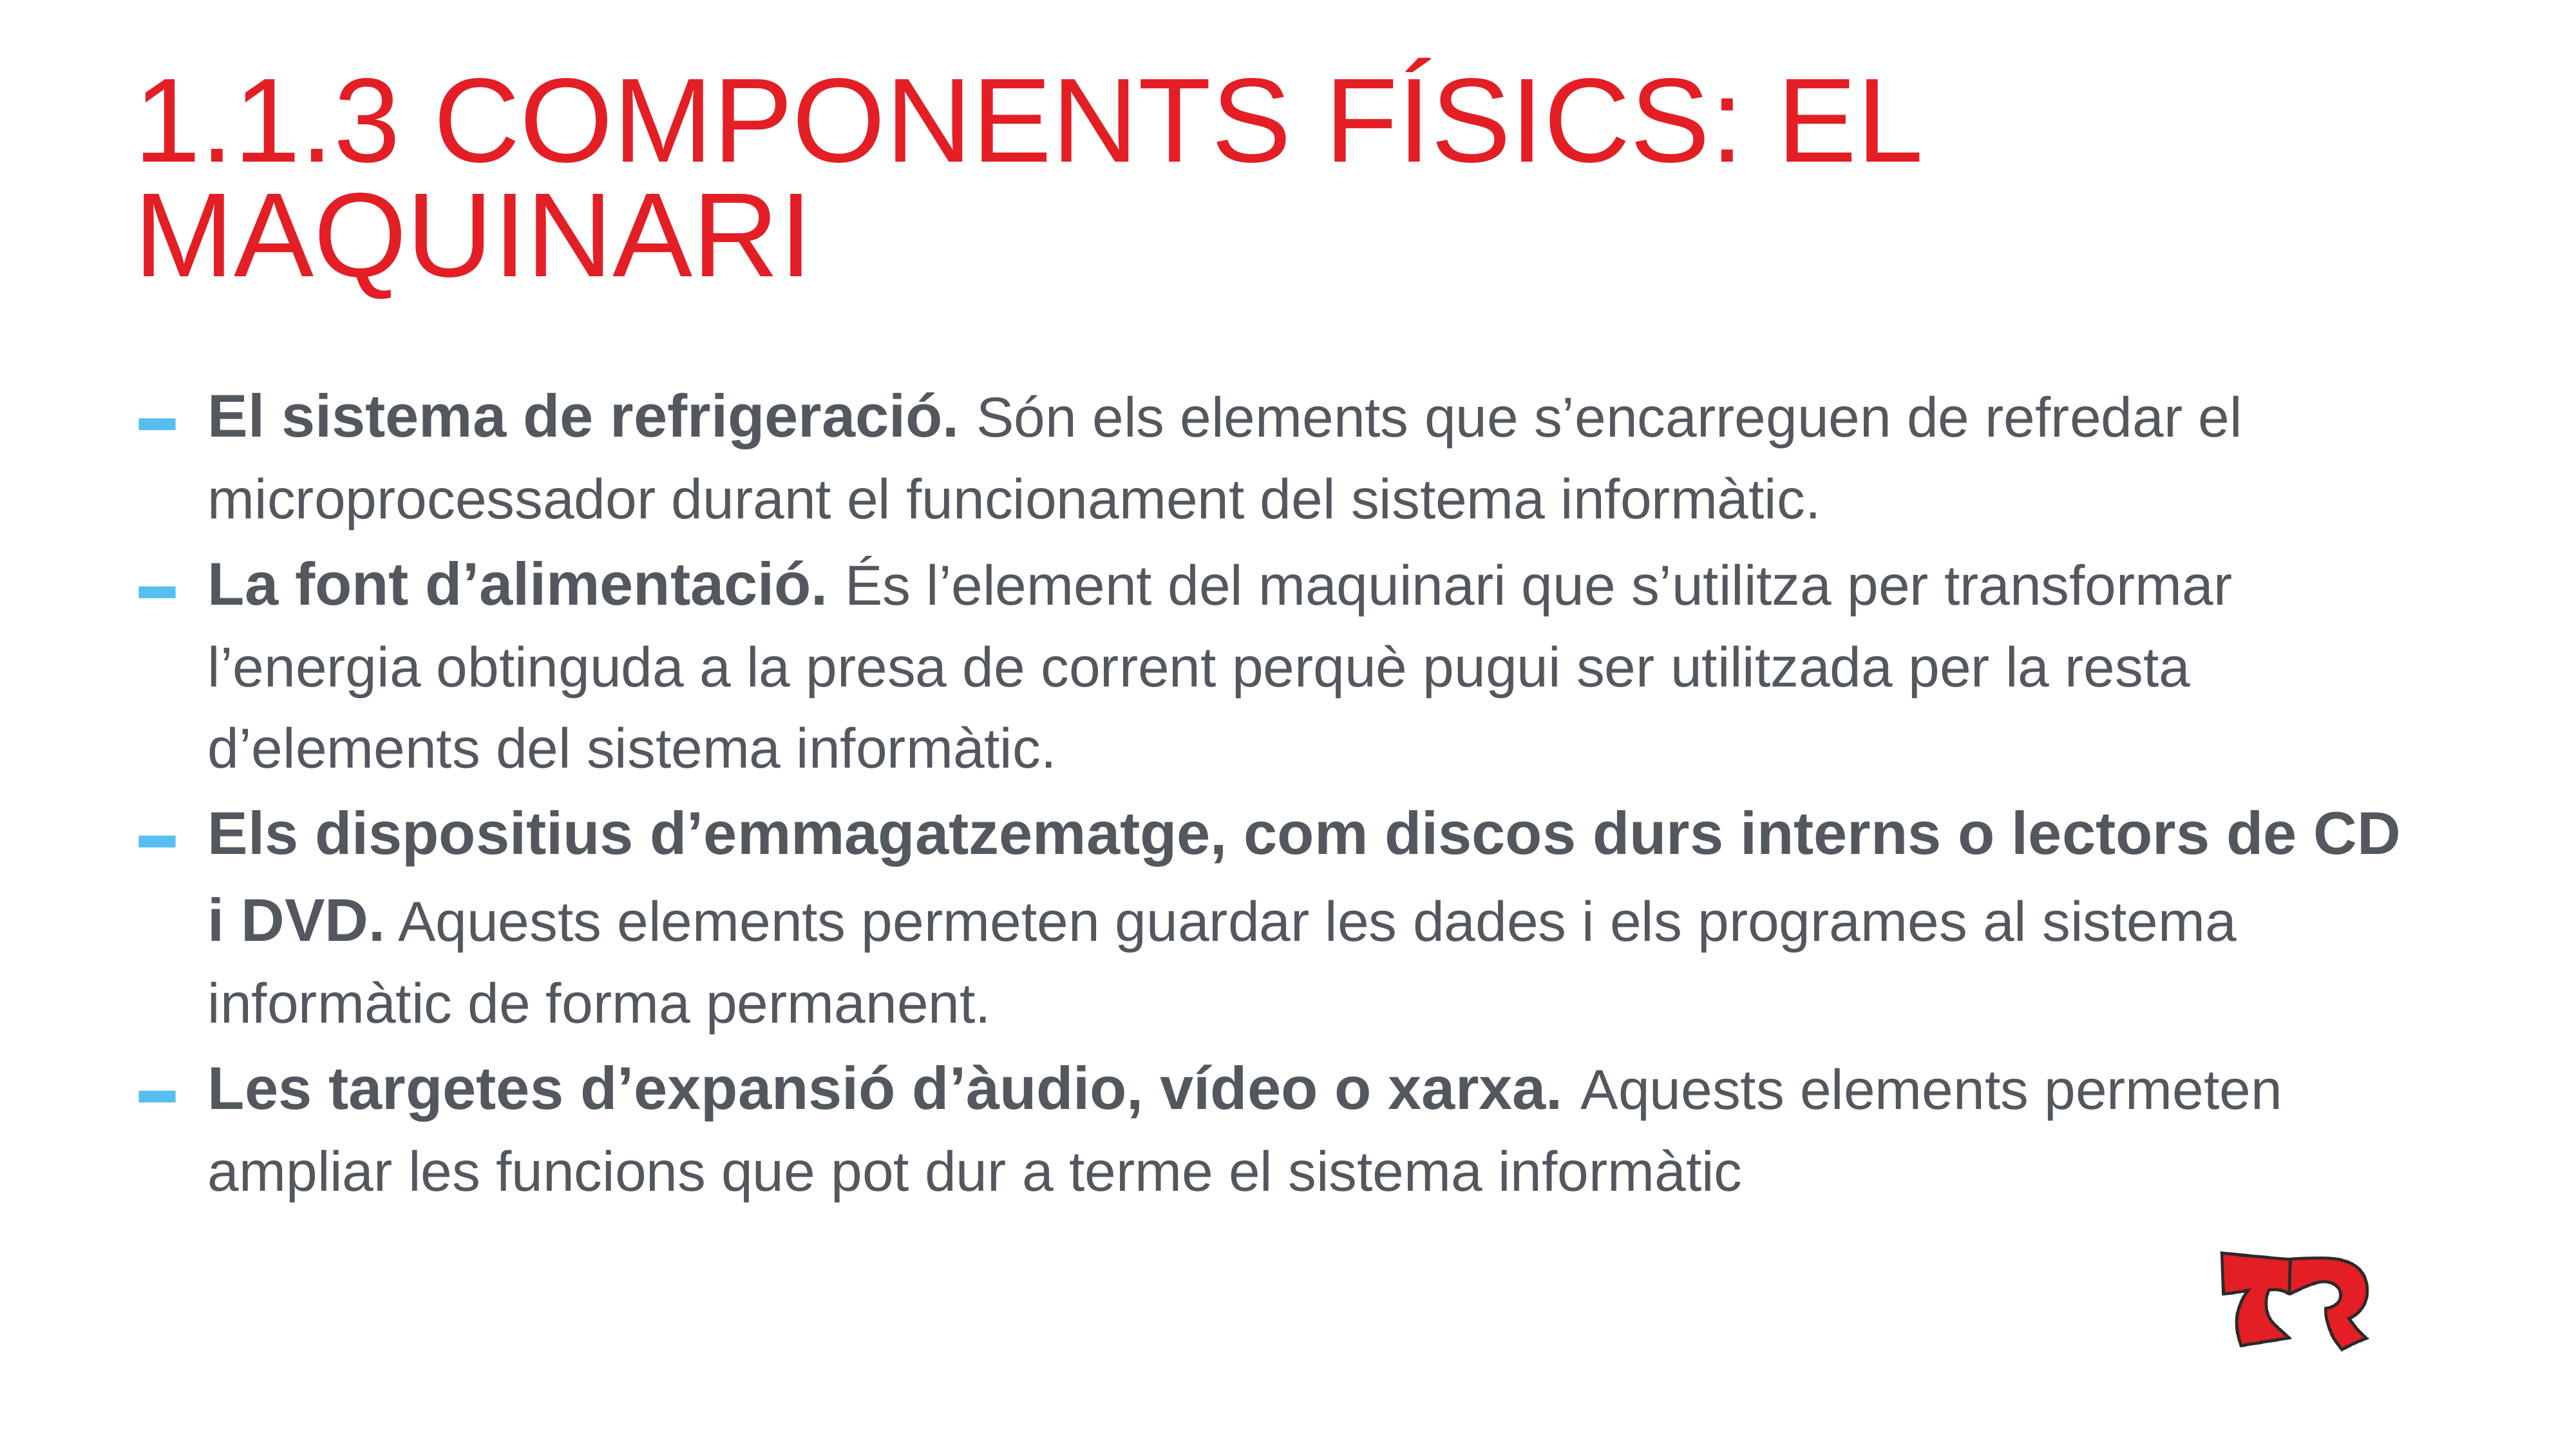

# 1.1.3 COMPONENTS FÍSICS: EL MAQUINARI
El sistema de refrigeració. Són els elements que s’encarreguen de refredar el microprocessador durant el funcionament del sistema informàtic.
La font d’alimentació. És l’element del maquinari que s’utilitza per transformar l’energia obtinguda a la presa de corrent perquè pugui ser utilitzada per la resta d’elements del sistema informàtic.
Els dispositius d’emmagatzematge, com discos durs interns o lectors de CD i DVD. Aquests elements permeten guardar les dades i els programes al sistema informàtic de forma permanent.
Les targetes d’expansió d’àudio, vídeo o xarxa. Aquests elements permeten ampliar les funcions que pot dur a terme el sistema informàtic